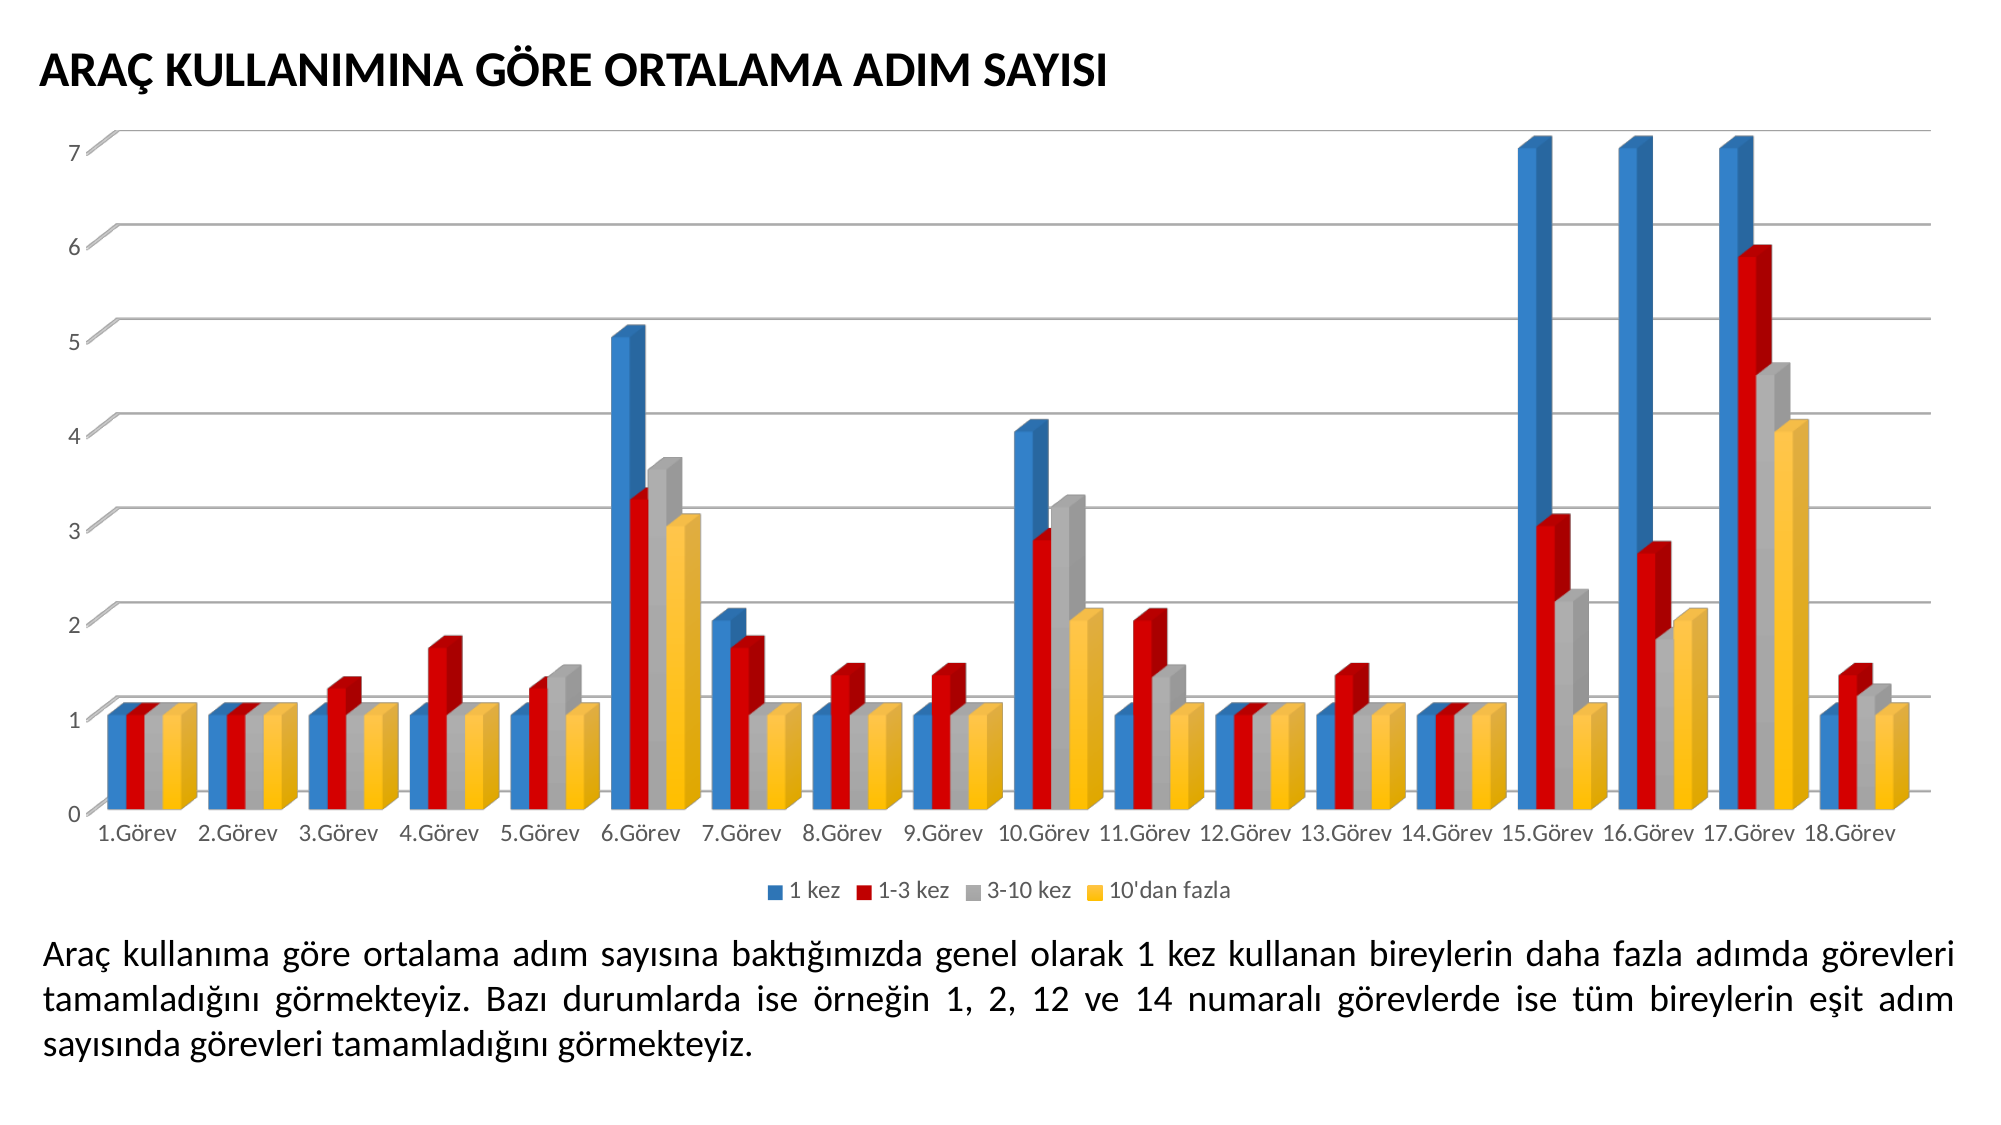

ARAÇ KULLANIMINA GÖRE ORTALAMA ADIM SAYISI

[unsupported chart]

Araç kullanıma göre ortalama adım sayısına baktığımızda genel olarak 1 kez kullanan bireylerin daha fazla adımda görevleri tamamladığını görmekteyiz. Bazı durumlarda ise örneğin 1, 2, 12 ve 14 numaralı görevlerde ise tüm bireylerin eşit adım sayısında görevleri tamamladığını görmekteyiz.